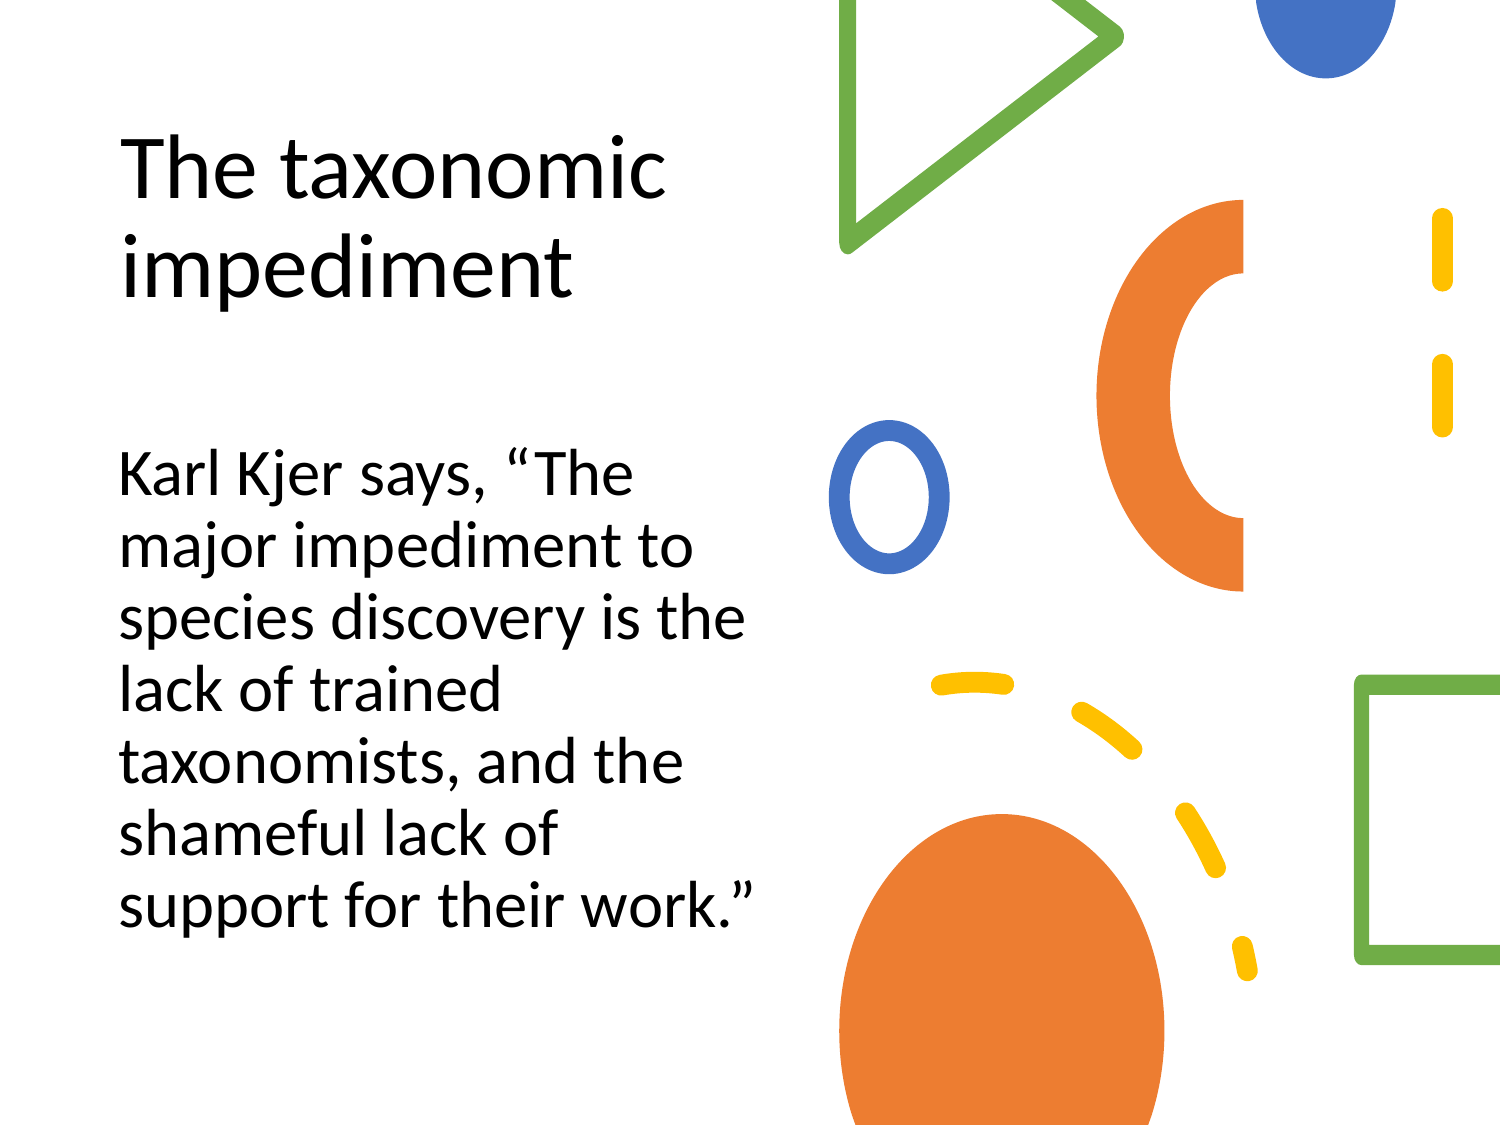

# The taxonomic impediment

Karl Kjer says, “The major impediment to species discovery is the lack of trained taxonomists, and the shameful lack of support for their work.”